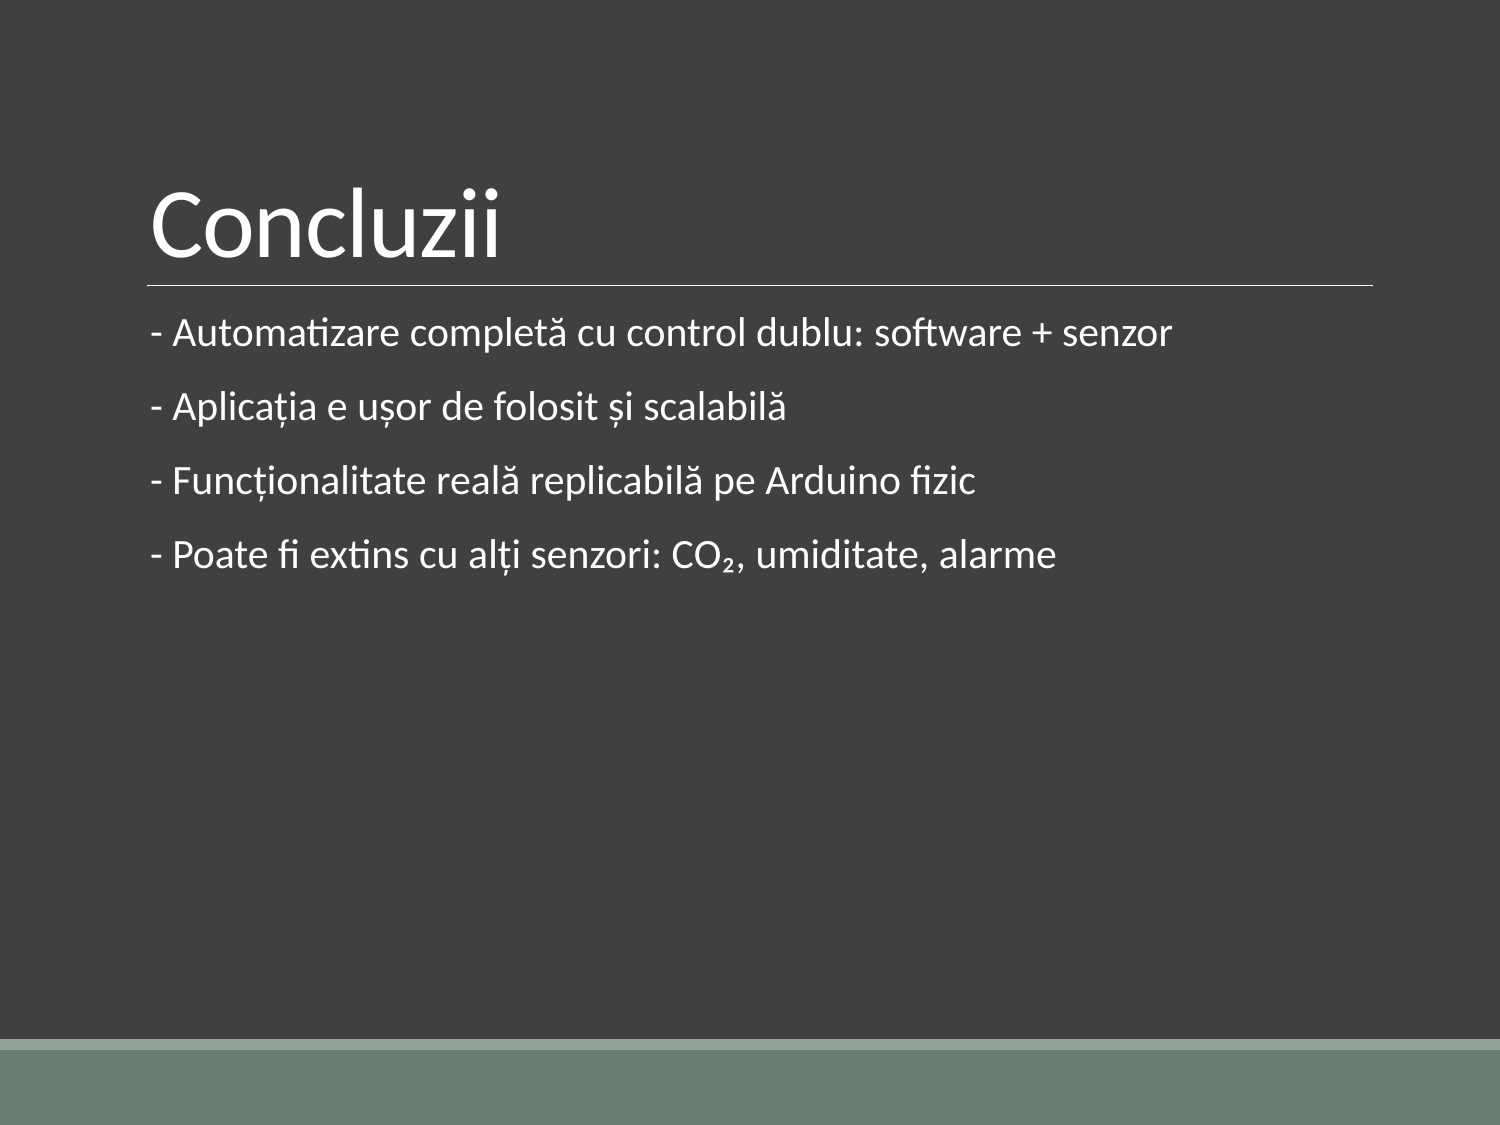

# Concluzii
- Automatizare completă cu control dublu: software + senzor
- Aplicația e ușor de folosit și scalabilă
- Funcționalitate reală replicabilă pe Arduino fizic
- Poate fi extins cu alți senzori: CO₂, umiditate, alarme